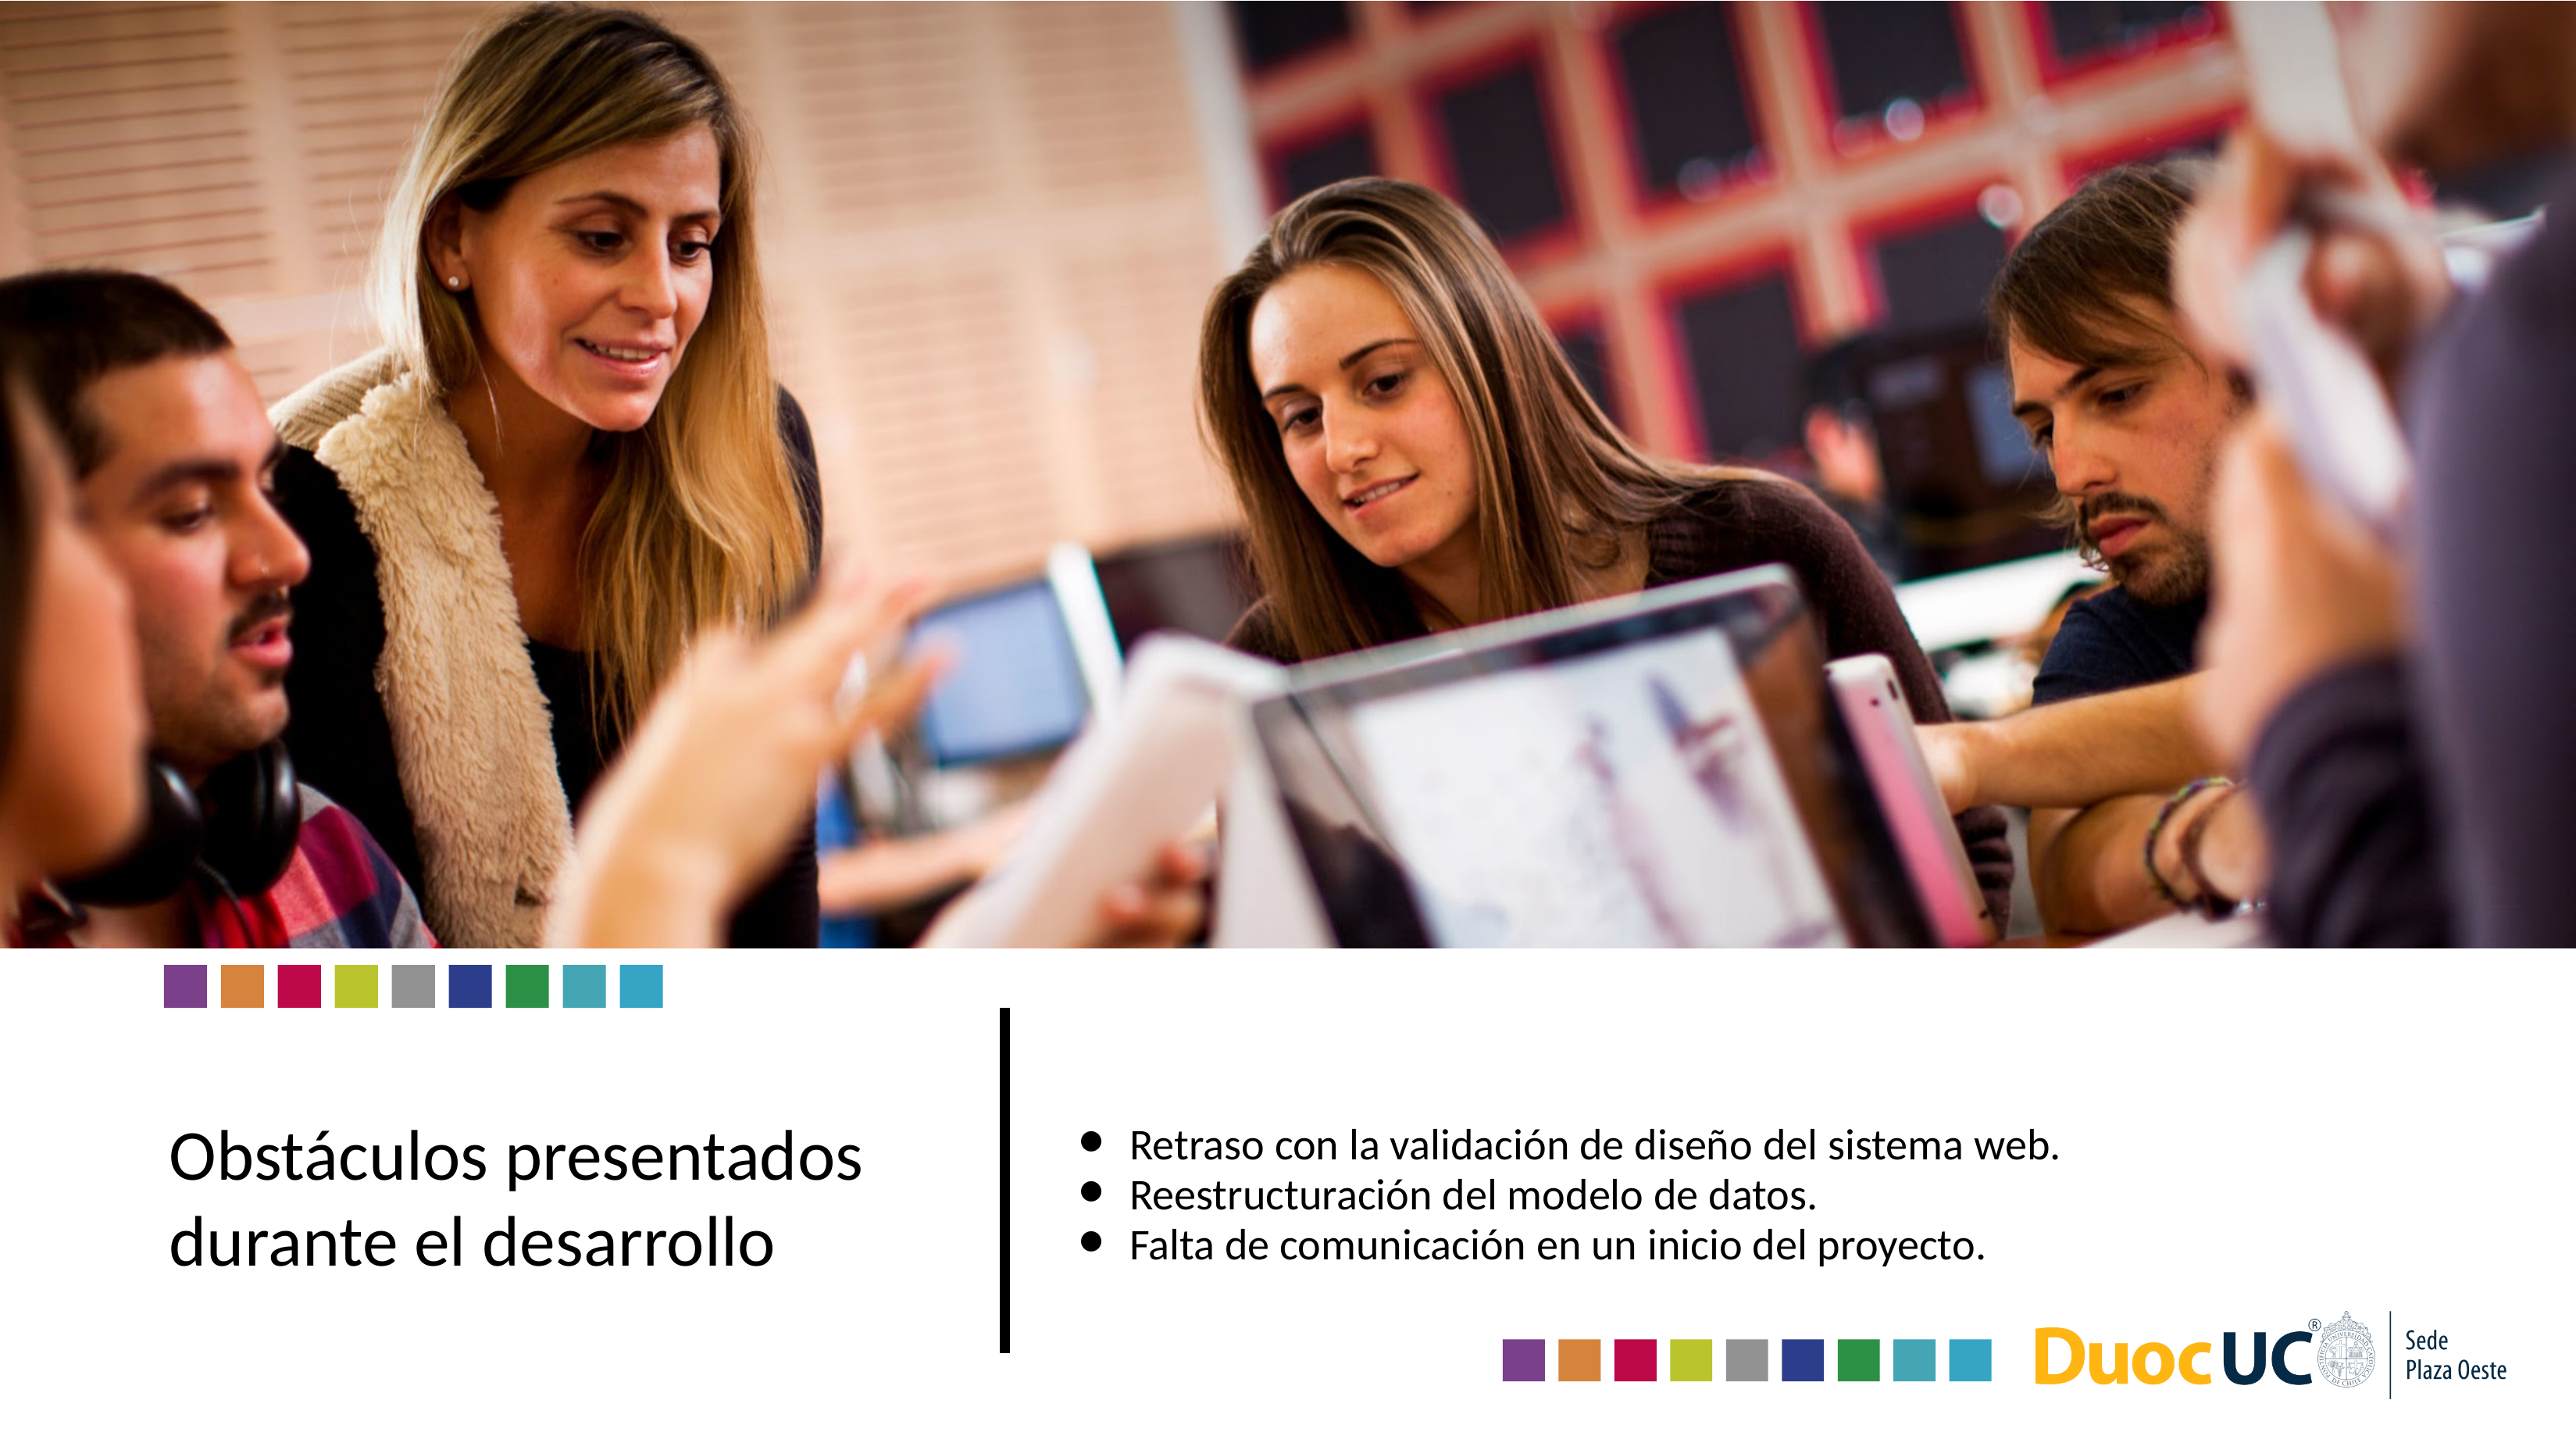

# Obstáculos presentados durante el desarrollo
Retraso con la validación de diseño del sistema web.
Reestructuración del modelo de datos.
Falta de comunicación en un inicio del proyecto.